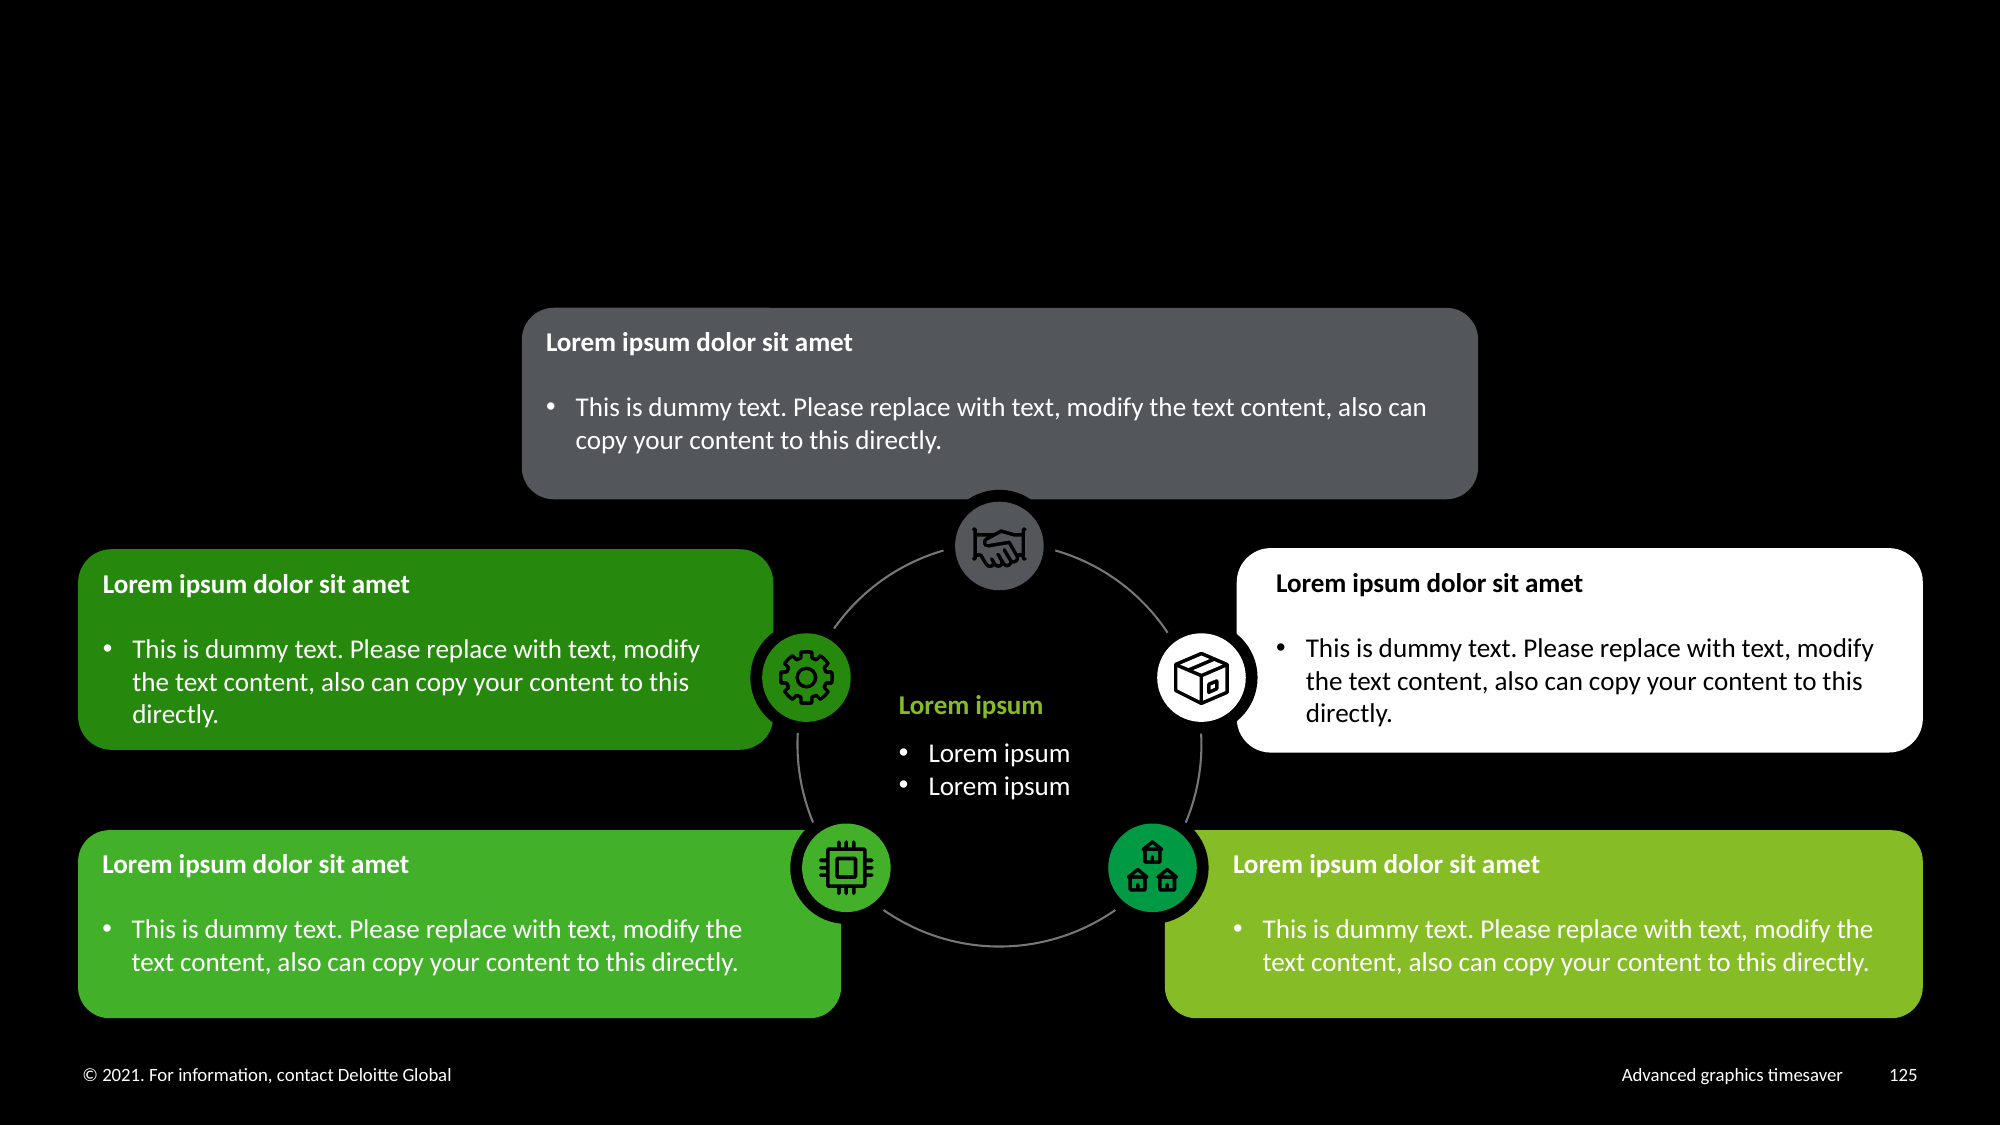

Lorem ipsum dolor sit amet

This is dummy text. Please replace with text, modify the text content, also can copy your content to this directly.

Lorem ipsum dolor sit amet

This is dummy text. Please replace with text, modify the text content, also can copy your content to this directly.
Lorem ipsum dolor sit amet

This is dummy text. Please replace with text, modify the text content, also can copy your content to this directly.

Lorem ipsum
Lorem ipsum
Lorem ipsum

Lorem ipsum dolor sit amet

This is dummy text. Please replace with text, modify the text content, also can copy your content to this directly.
Lorem ipsum dolor sit amet

This is dummy text. Please replace with text, modify the text content, also can copy your content to this directly.